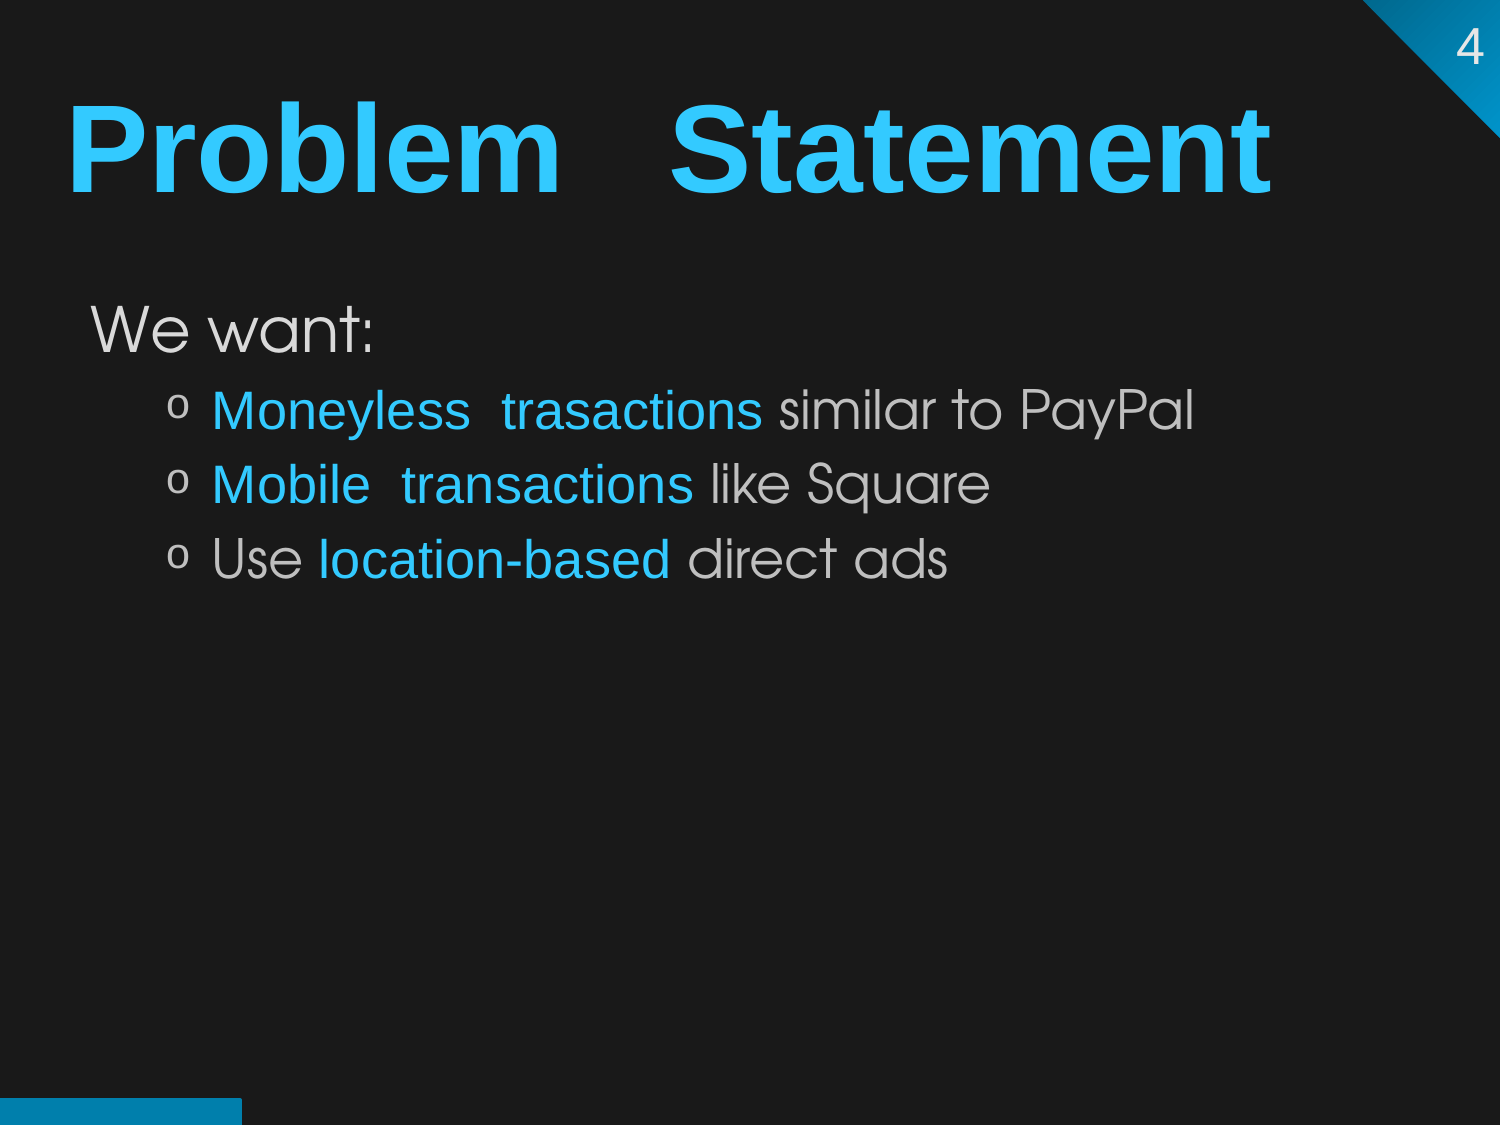

4
# Problem   Statement
We want:
Moneyless  trasactions similar to PayPal
Mobile  transactions like Square
Use location-based direct ads